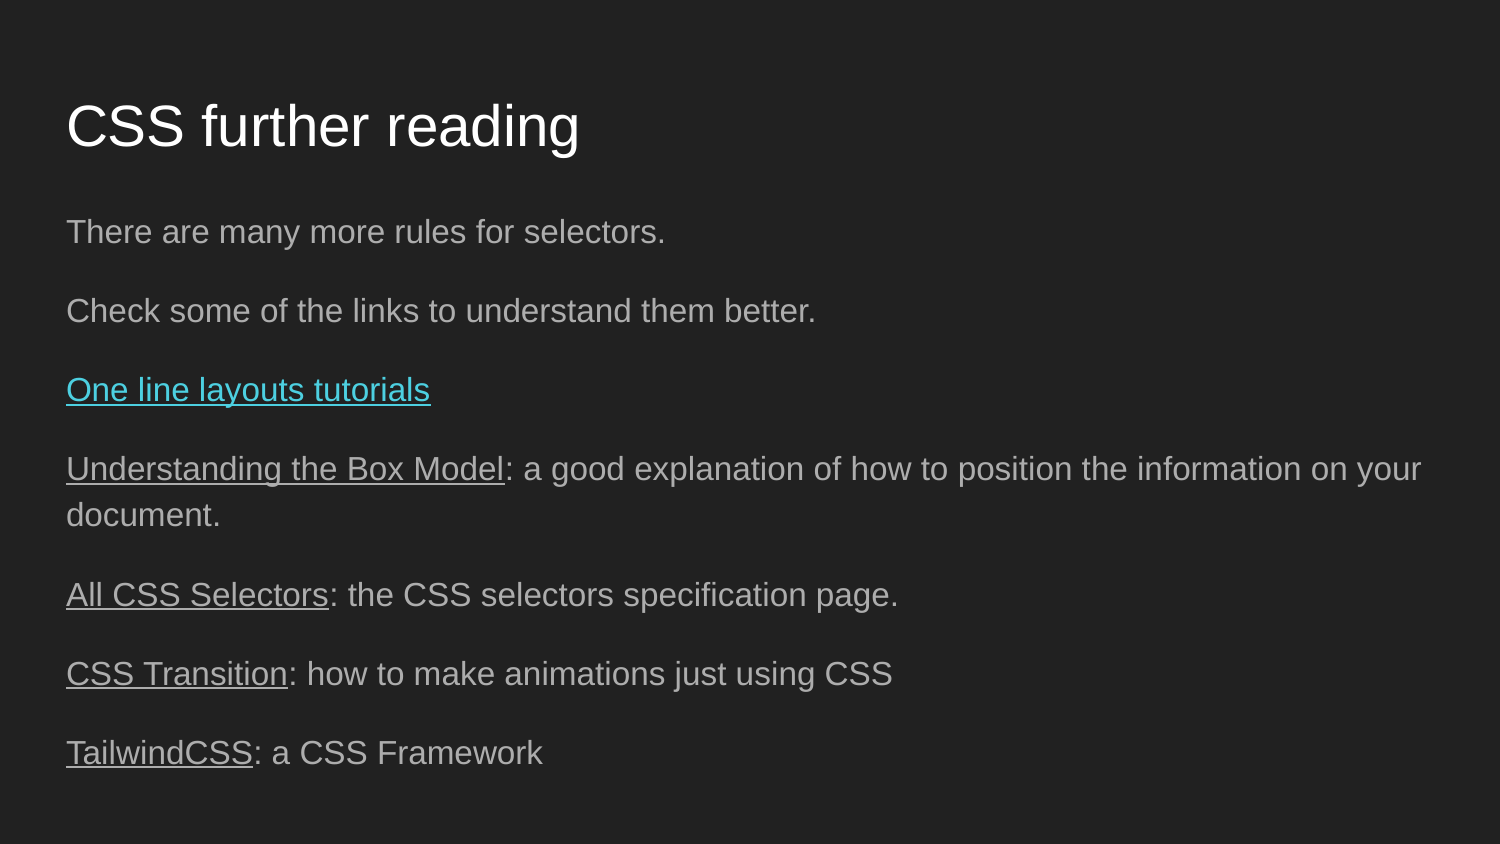

# CSS further reading
There are many more rules for selectors.
Check some of the links to understand them better.
One line layouts tutorials
Understanding the Box Model: a good explanation of how to position the information on your document.
All CSS Selectors: the CSS selectors specification page.
CSS Transition: how to make animations just using CSS
TailwindCSS: a CSS Framework